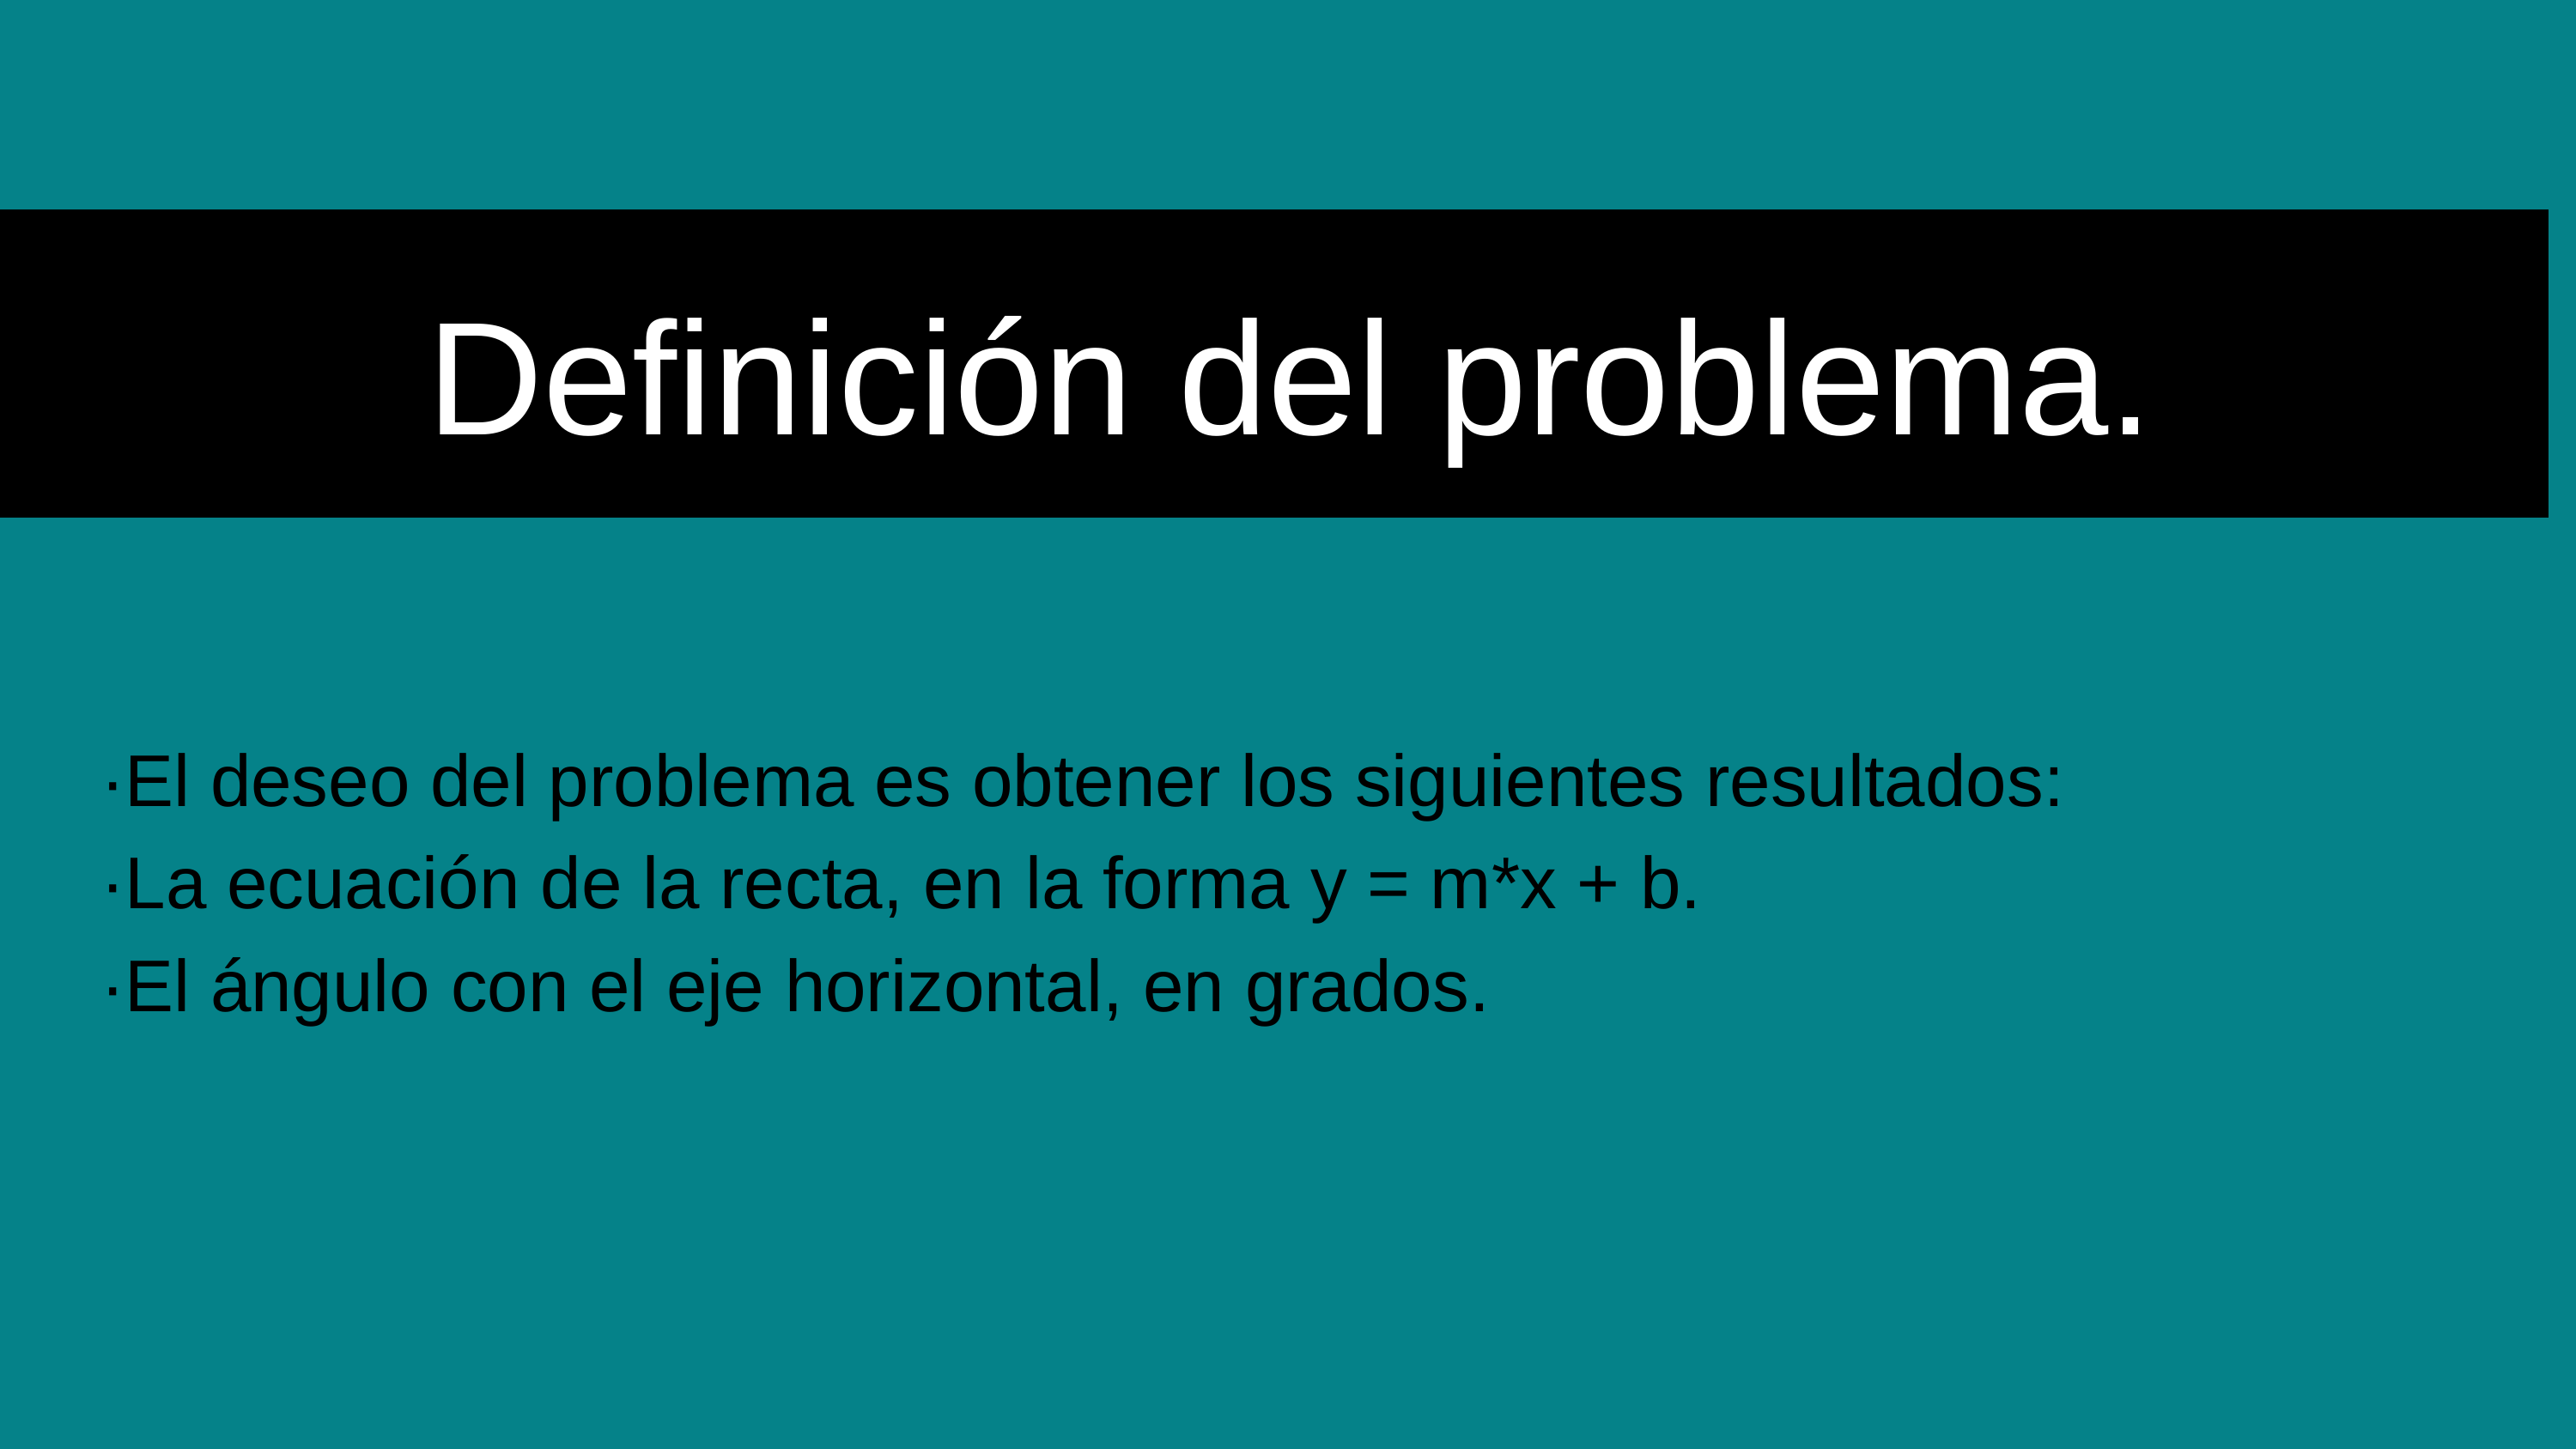

Definición del problema.

·El deseo del problema es obtener los siguientes resultados:
·La ecuación de la recta, en la forma y = m*x + b.
·El ángulo con el eje horizontal, en grados.